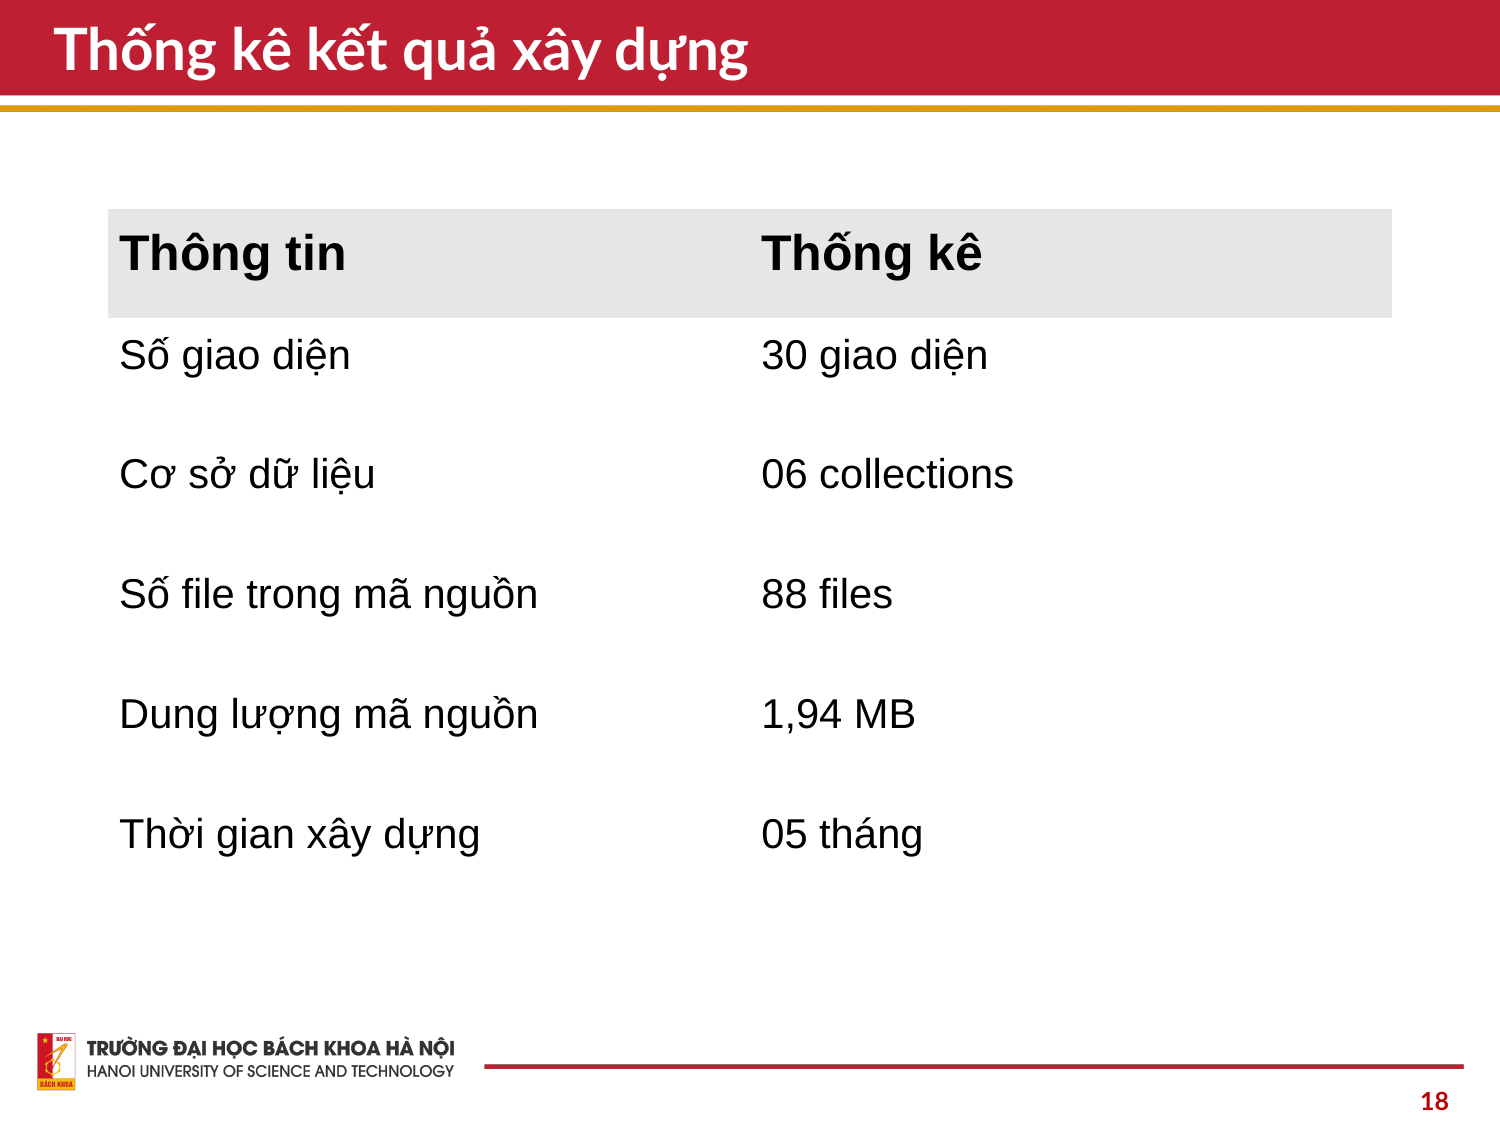

# Thống kê kết quả xây dựng
| Thông tin | Thống kê |
| --- | --- |
| Số giao diện | 30 giao diện |
| Cơ sở dữ liệu | 06 collections |
| Số file trong mã nguồn | 88 files |
| Dung lượng mã nguồn | 1,94 MB |
| Thời gian xây dựng | 05 tháng |
18